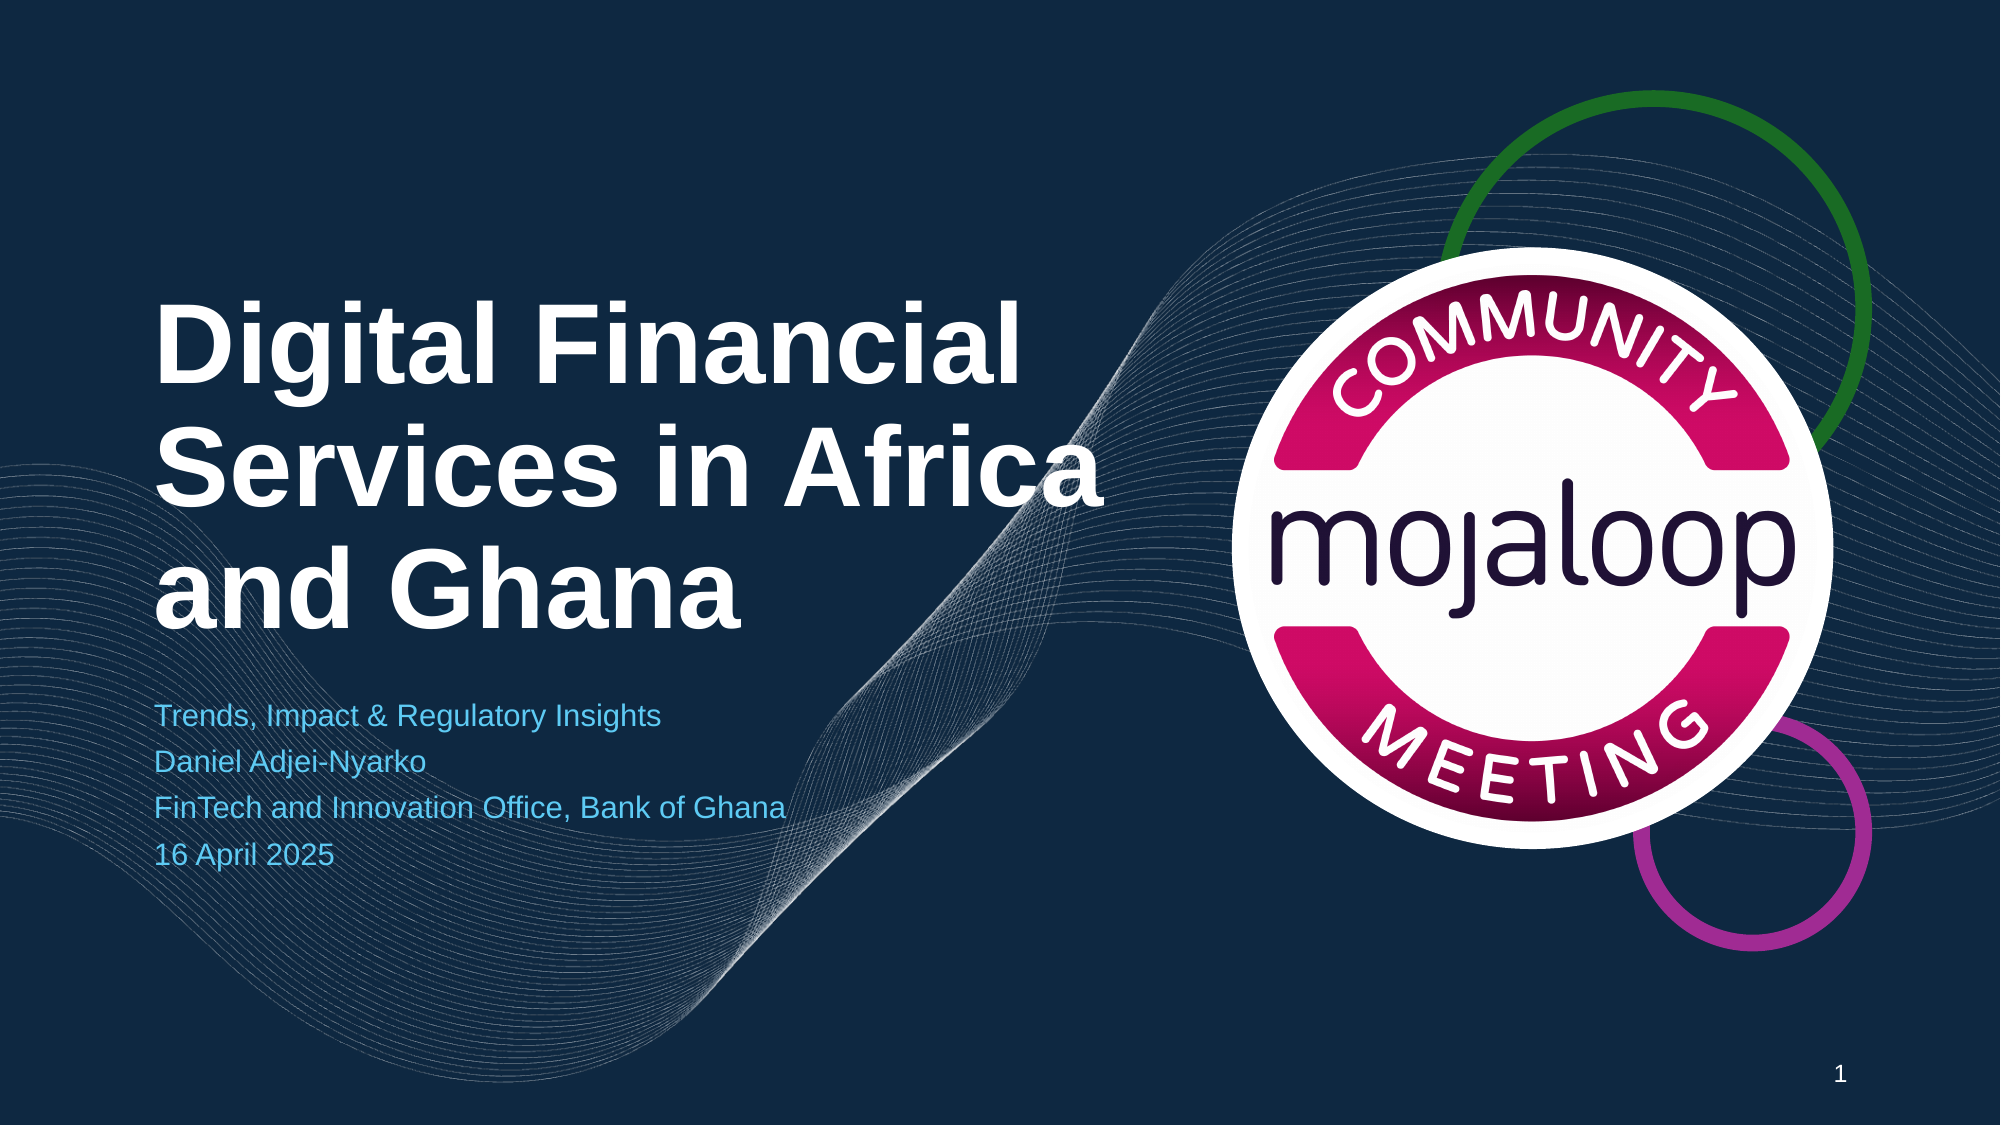

# Digital Financial Services in Africa and Ghana
Trends, Impact & Regulatory Insights
Daniel Adjei-Nyarko
FinTech and Innovation Office, Bank of Ghana
16 April 2025
1